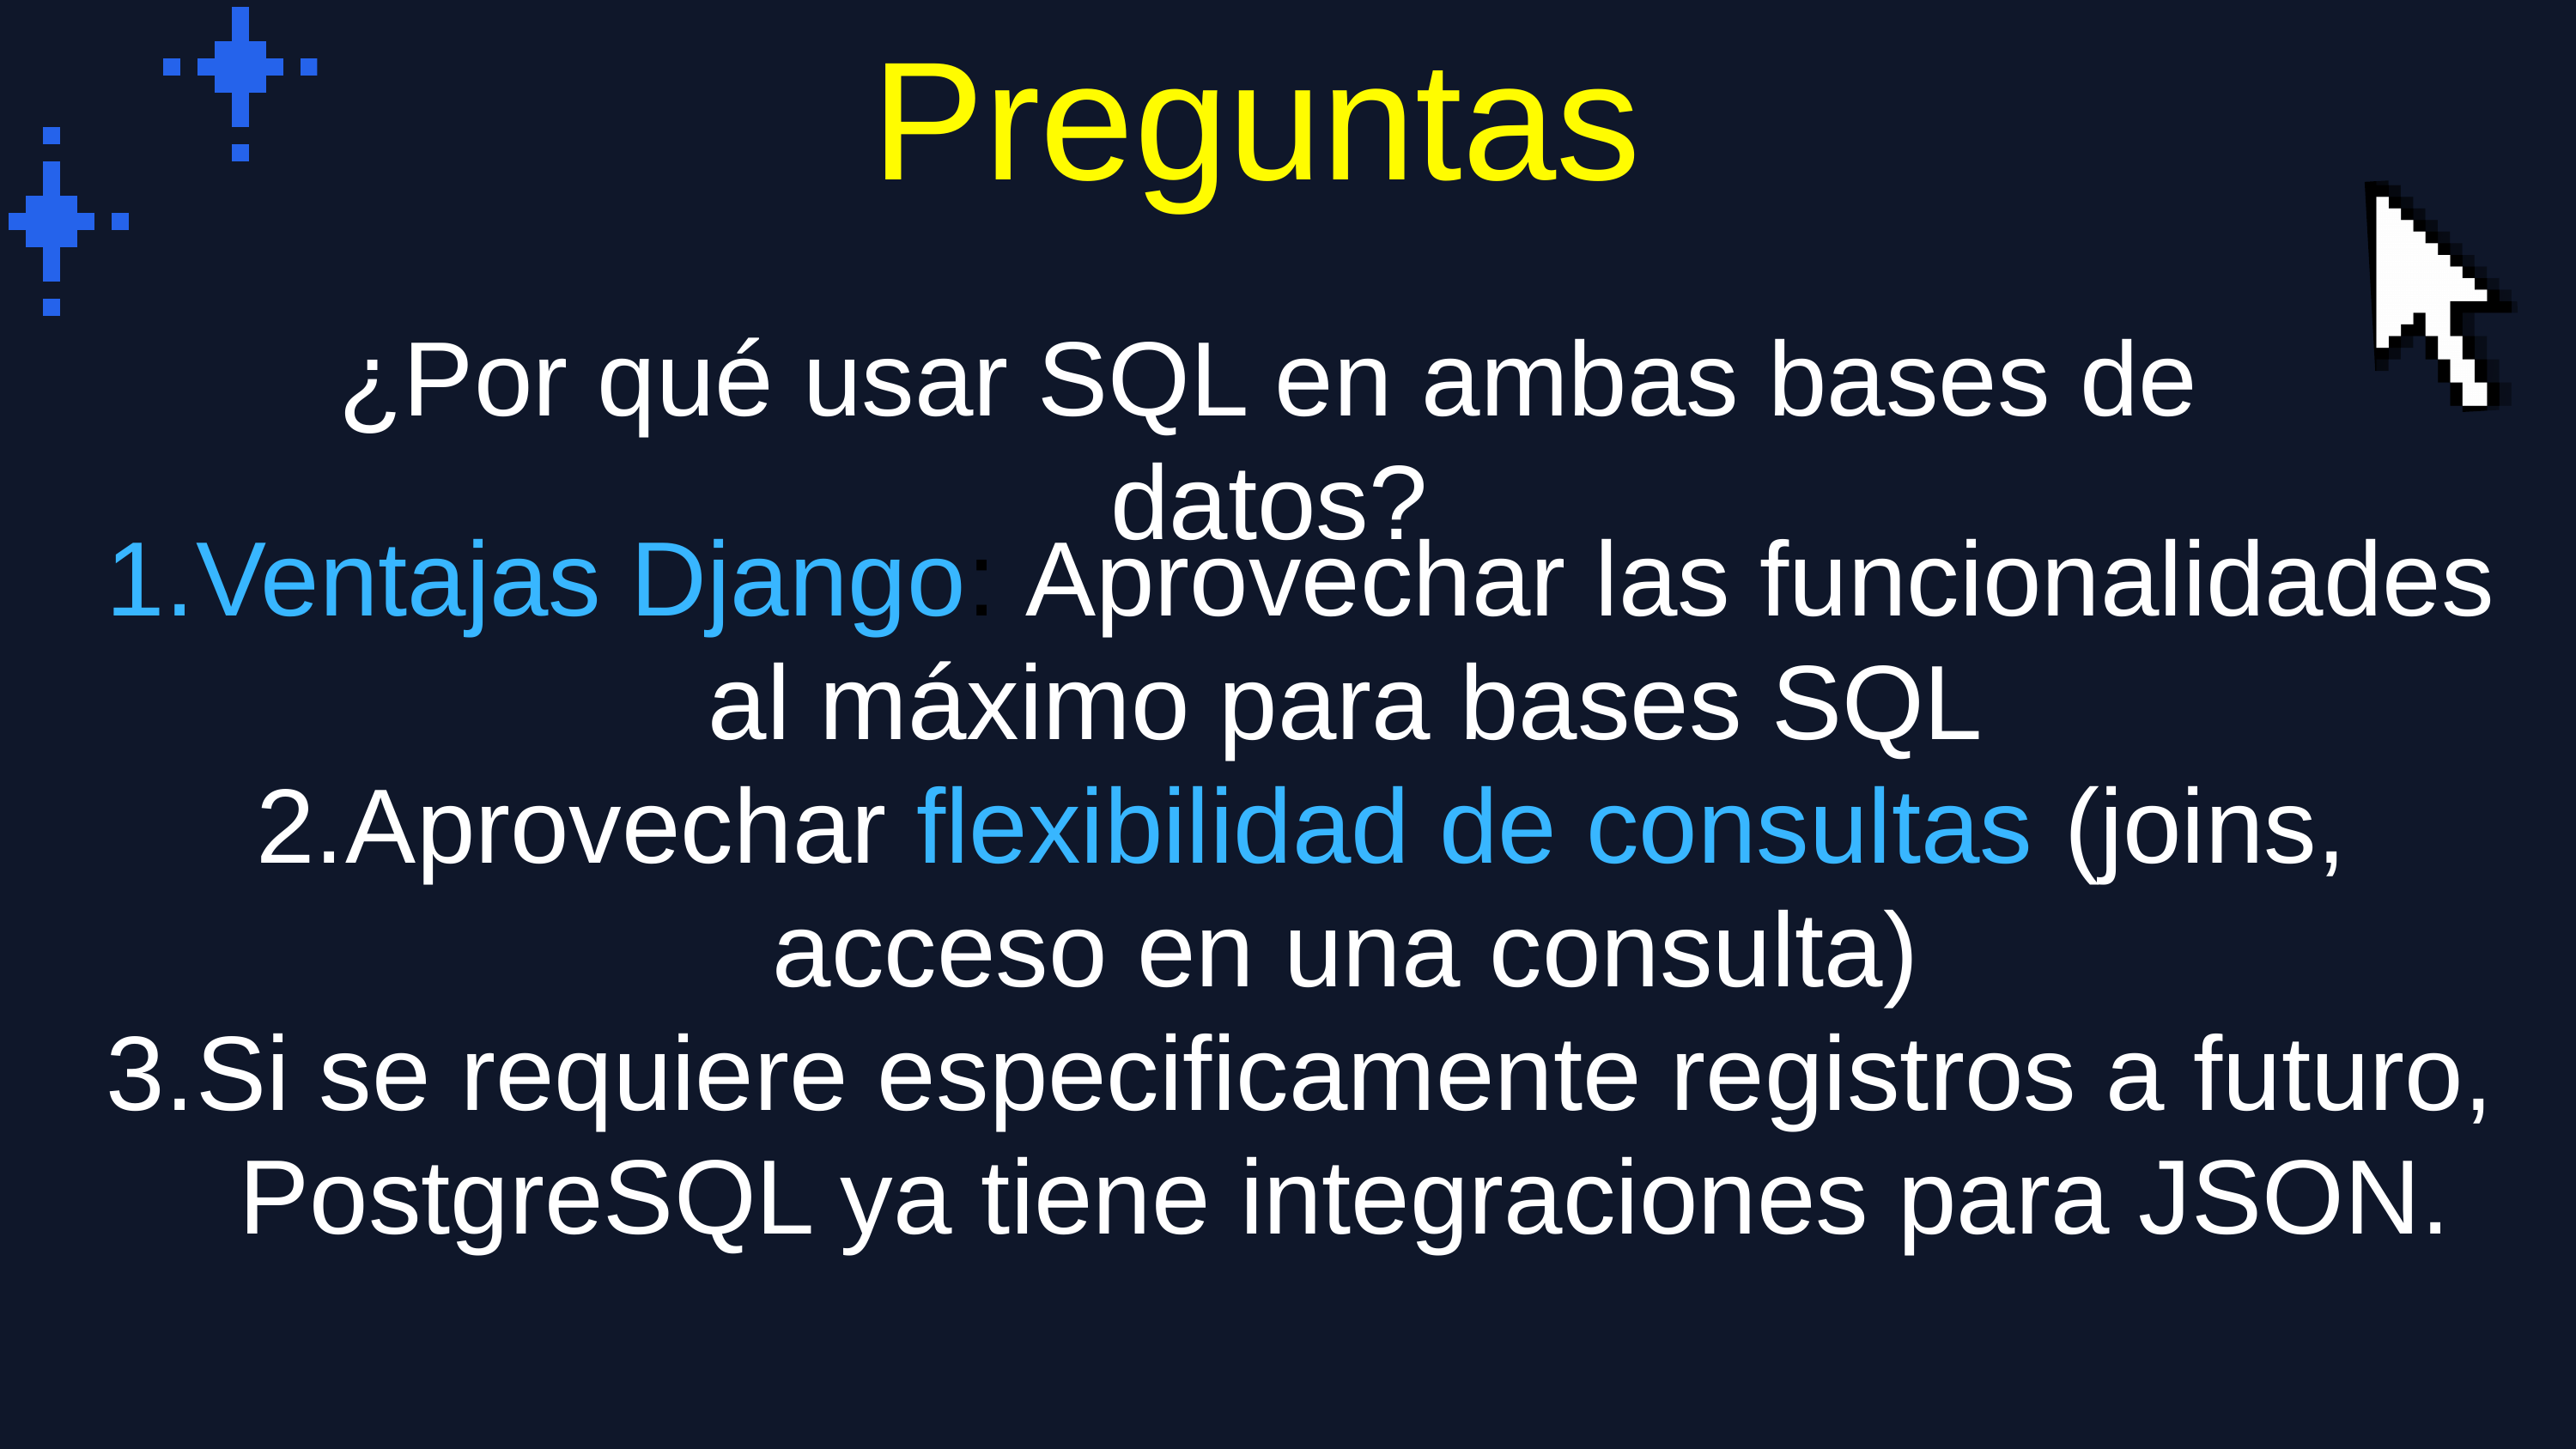

Preguntas

¿Por qué usar SQL en ambas bases de datos?
Ventajas Django: Aprovechar las funcionalidades al máximo para bases SQL
Aprovechar flexibilidad de consultas (joins, acceso en una consulta)
Si se requiere especificamente registros a futuro, PostgreSQL ya tiene integraciones para JSON.